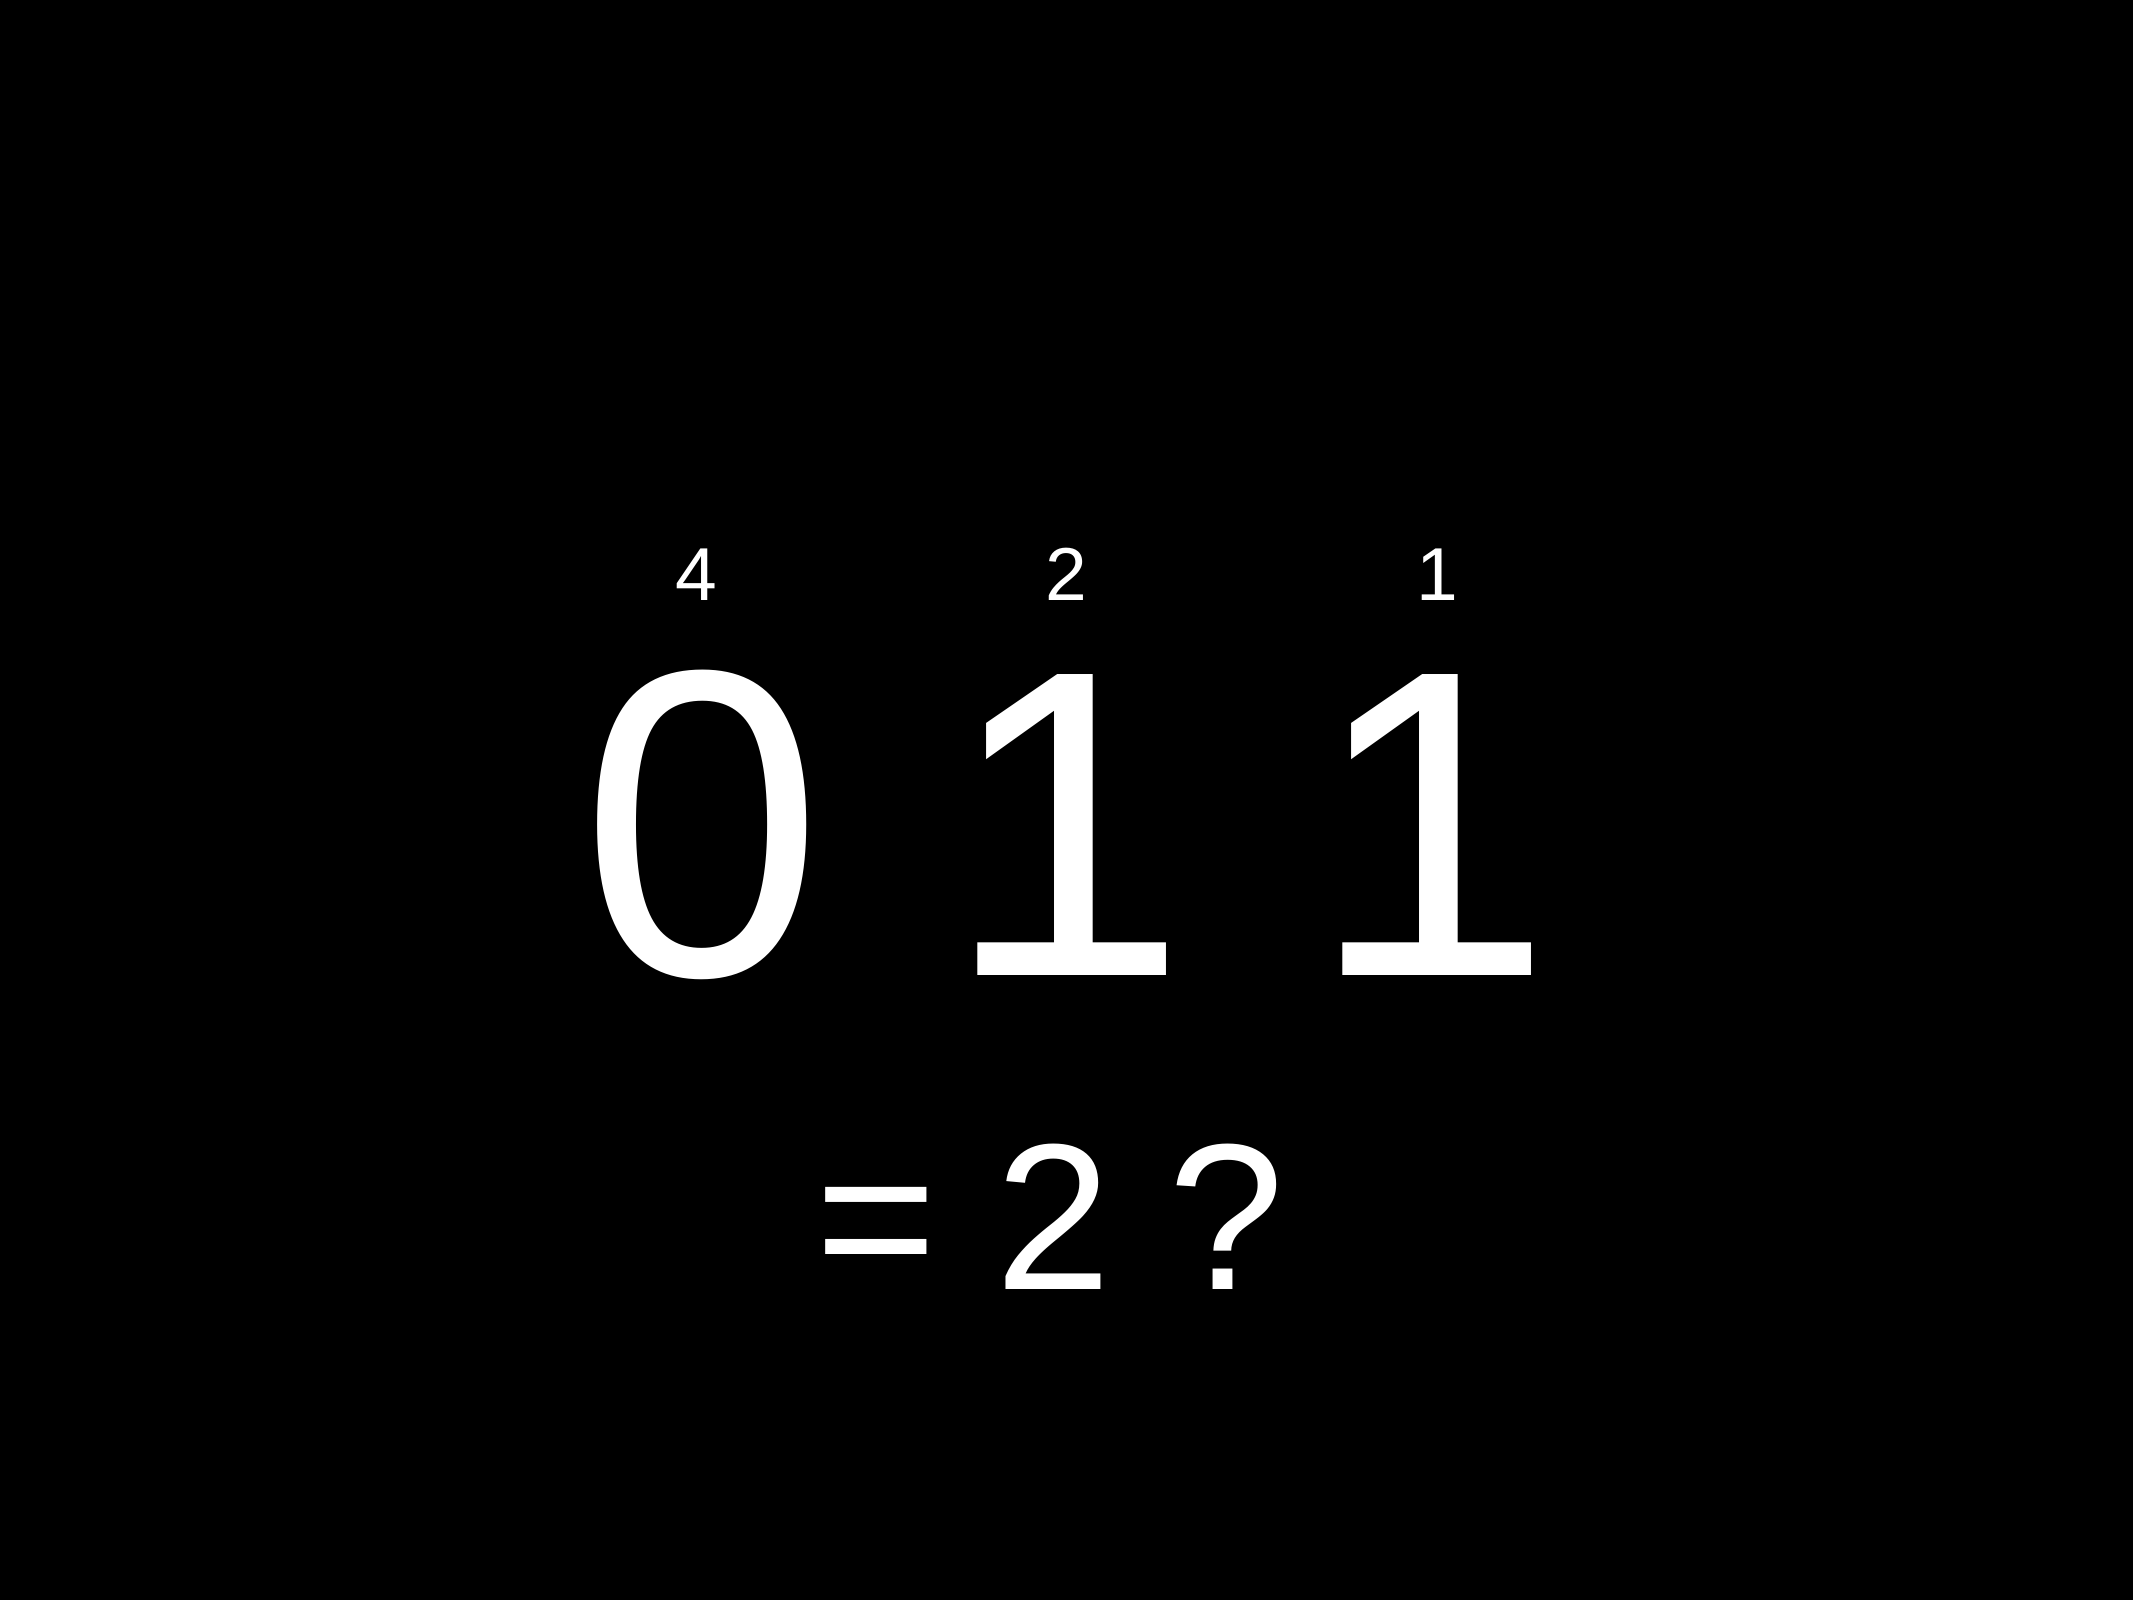

4
2
1
# 0 1 1
= 2 ?